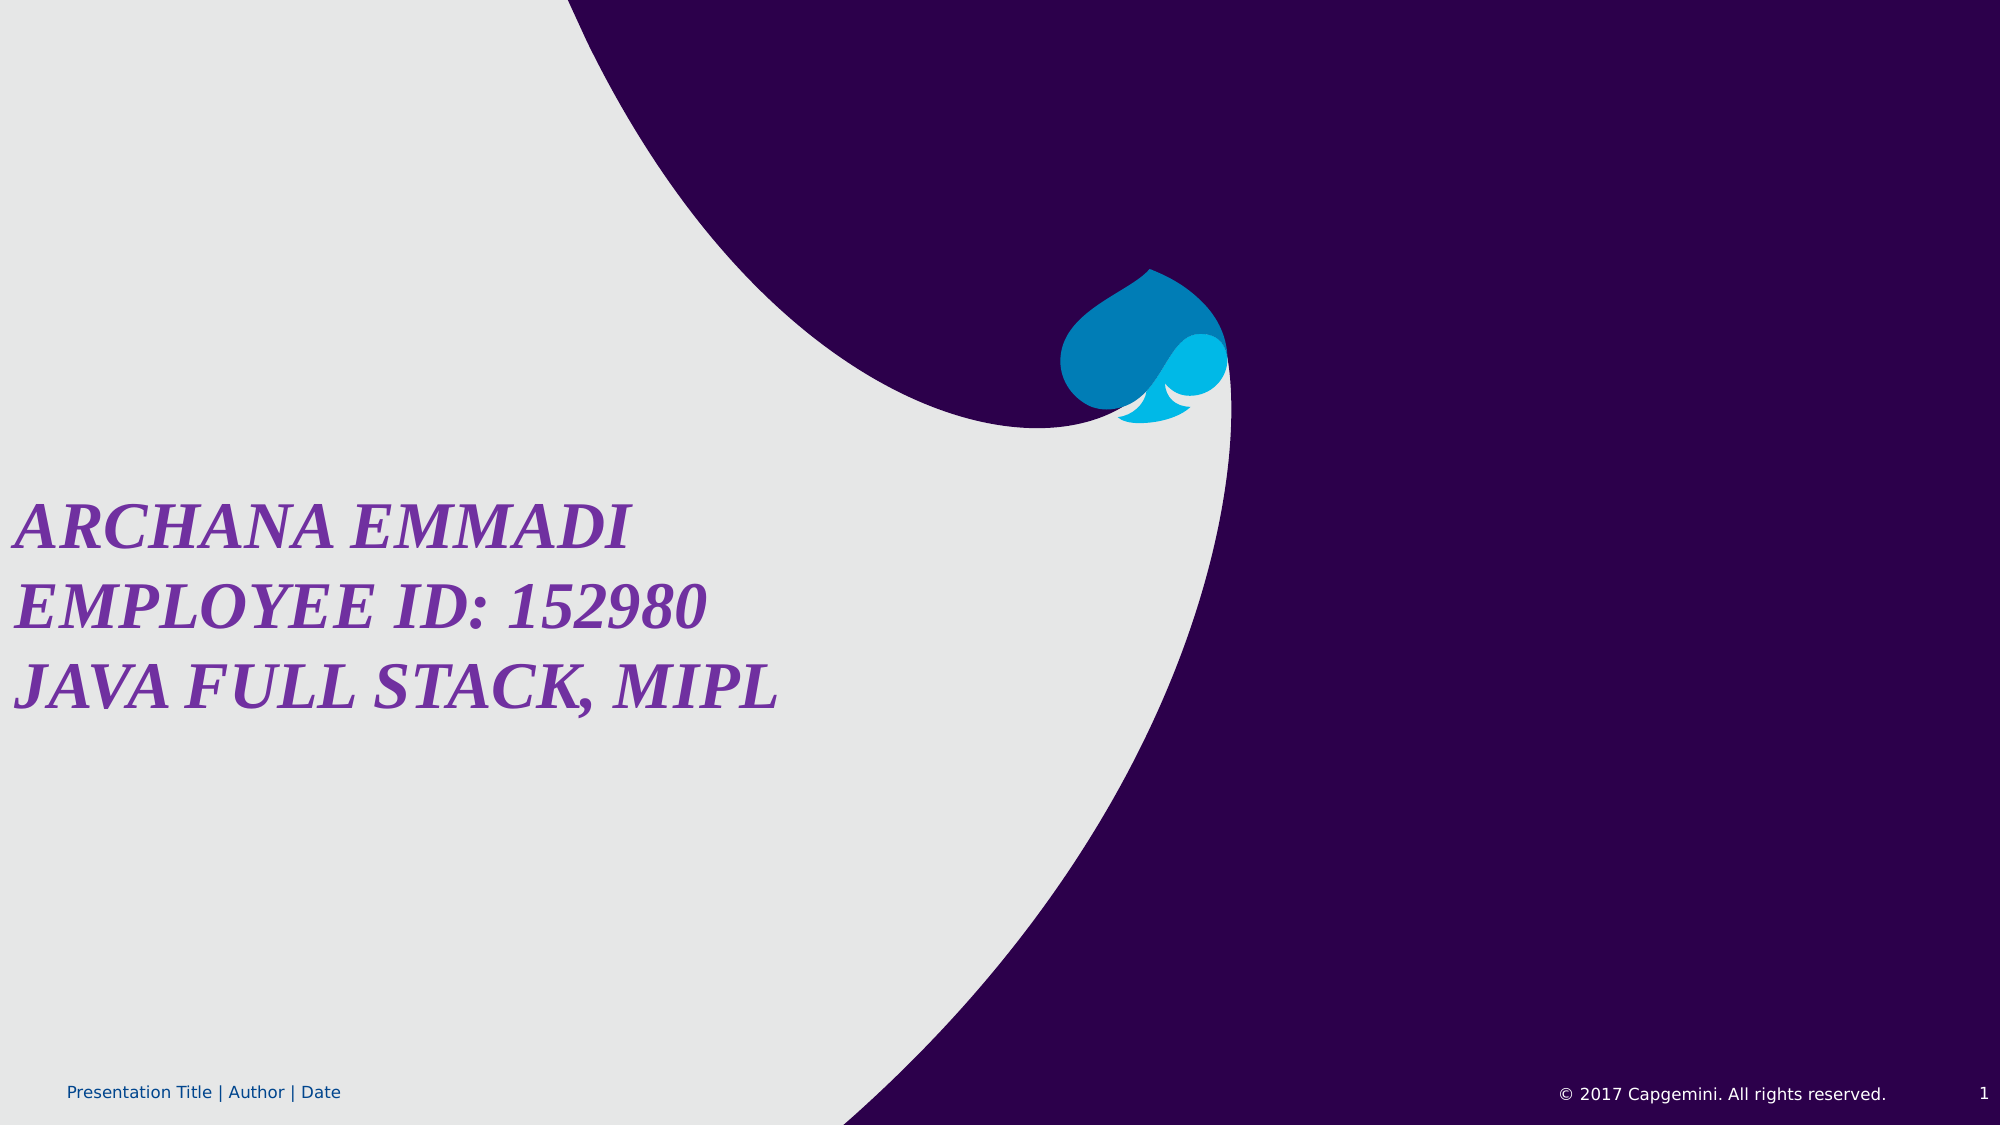

ARCHANA EMMADI
EMPLOYEE ID: 152980
JAVA FULL STACK, MIPL